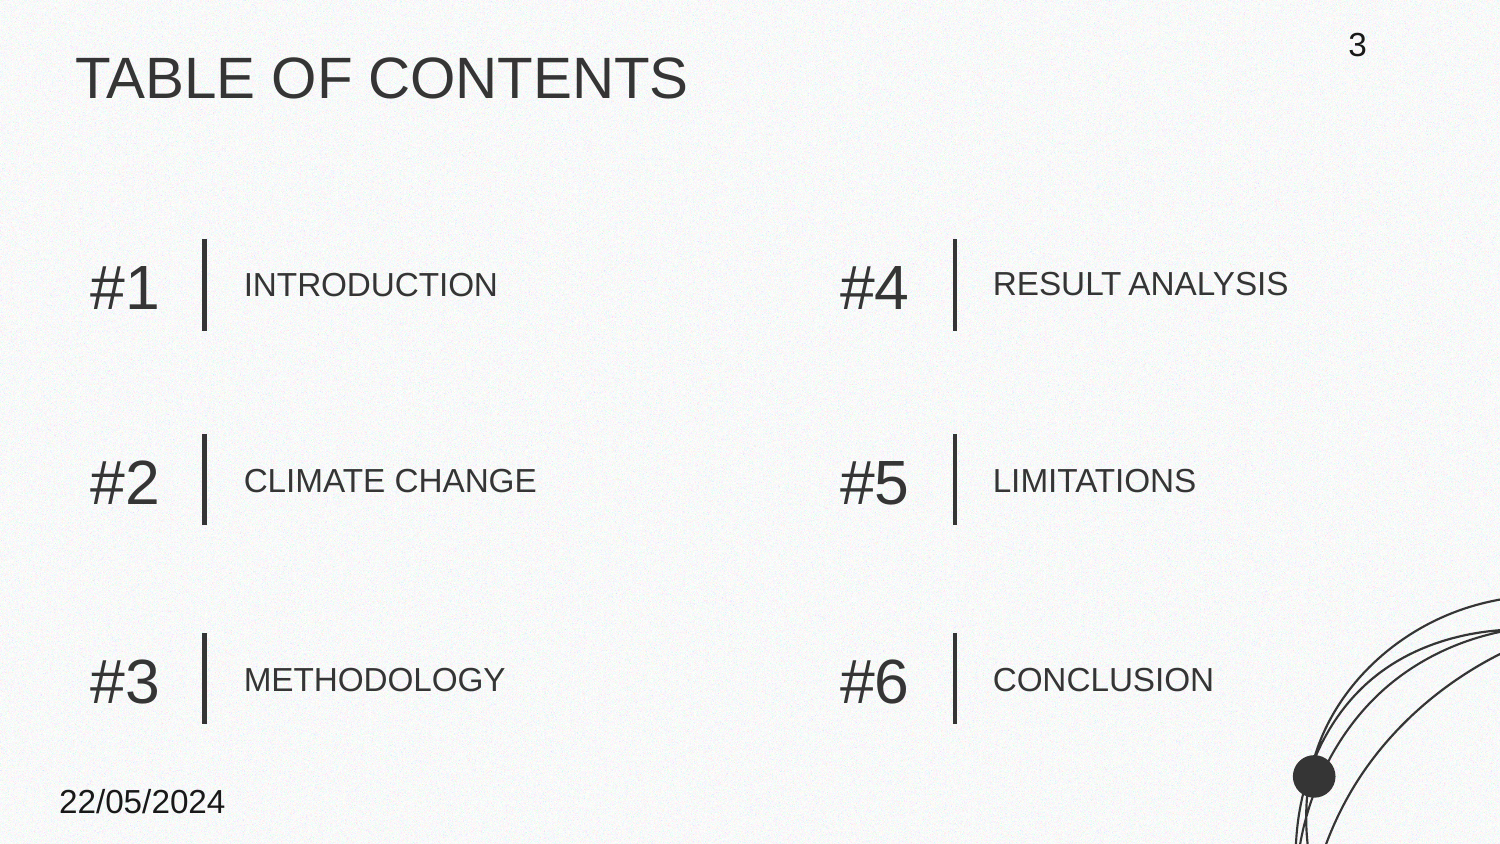

3
TABLE OF CONTENTS
RESULT ANALYSIS
# INTRODUCTION
#1
#4
#5
#2
CLIMATE CHANGE
LIMITATIONS
METHODOLOGY
CONCLUSION
#6
#3
22/05/2024